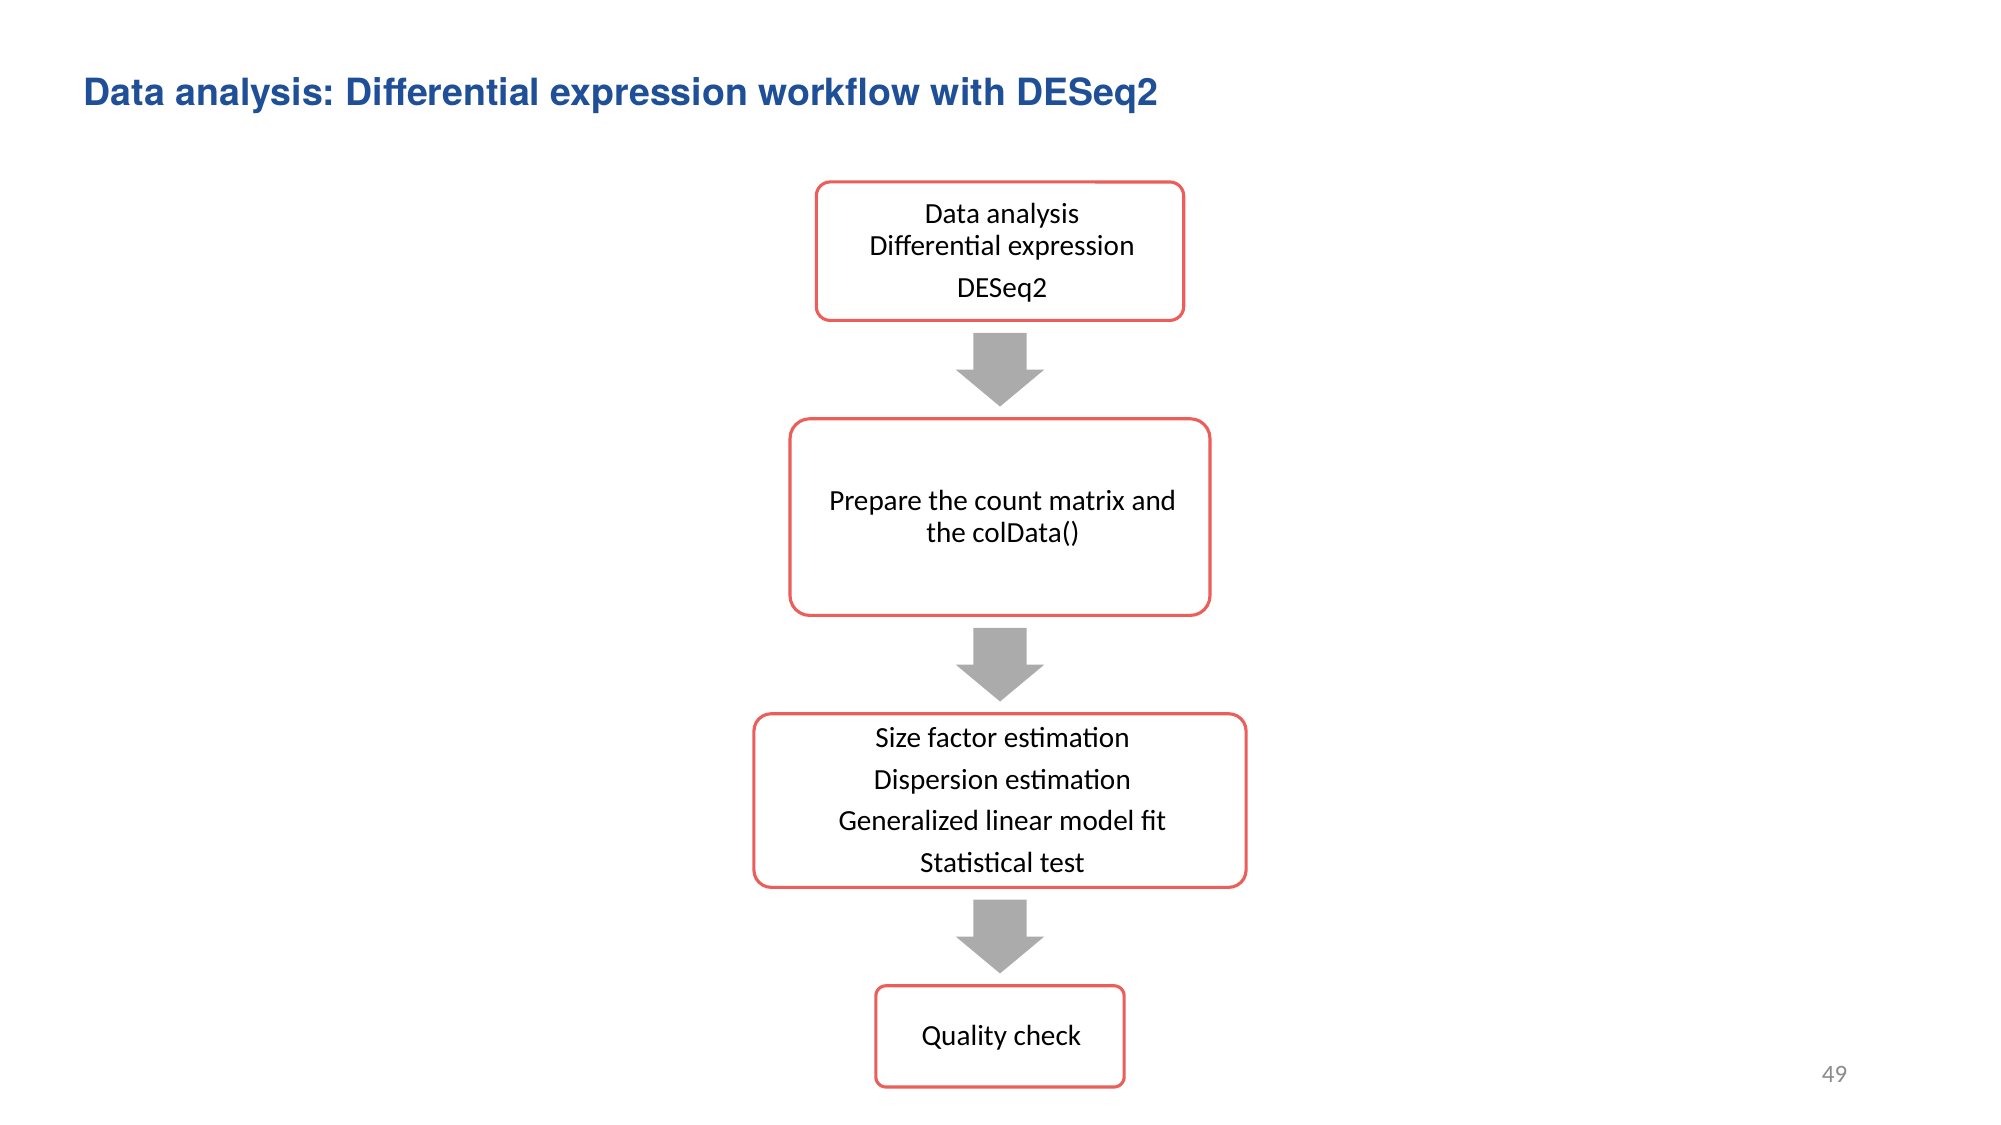

Data analysis: Differential expression workflow with DESeq2
Data analysis
Differential expression
DESeq2

Prepare the count matrix and the colData()

Size factor estimation
Dispersion estimation
Generalized linear model fit
Statistical test

Quality check
49